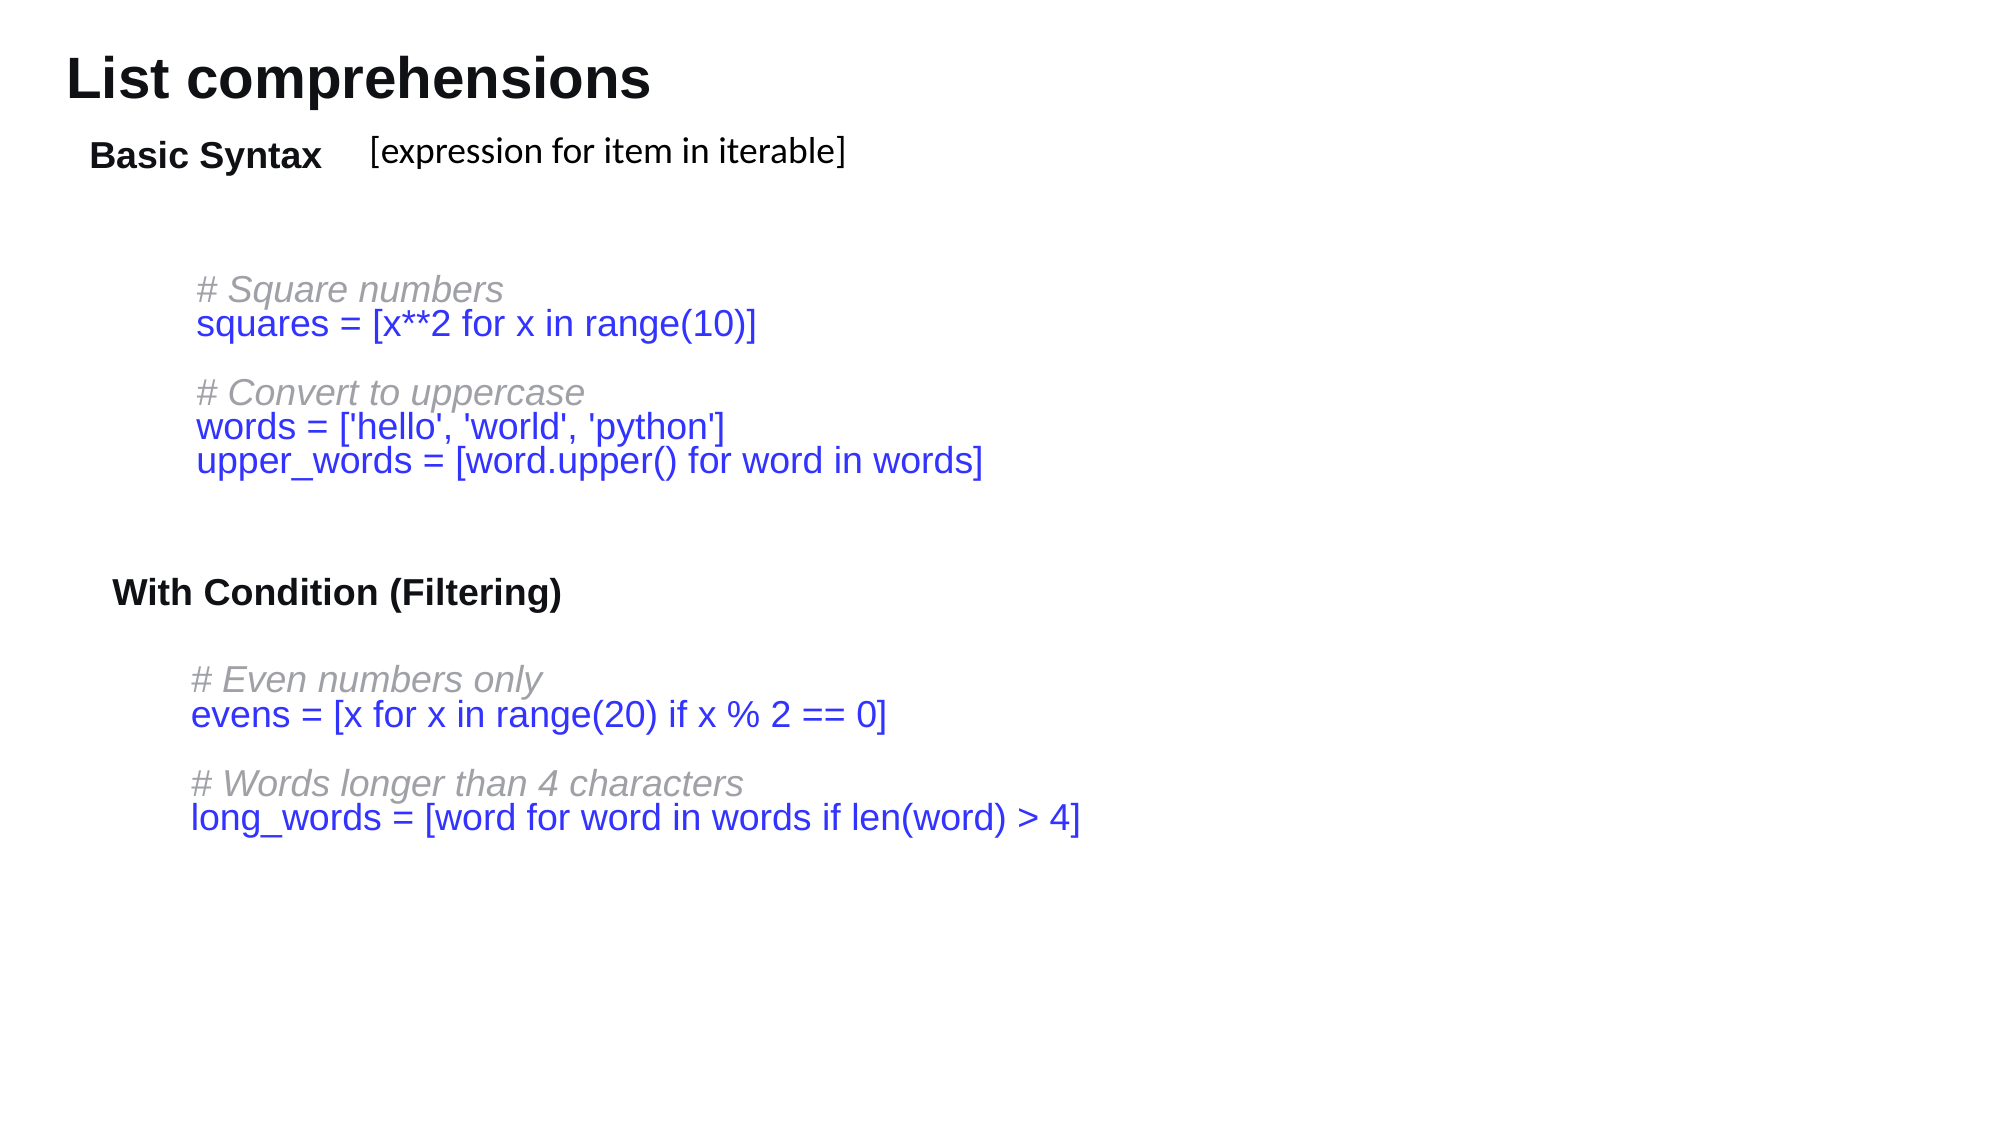

List comprehensions
Basic Syntax
[expression for item in iterable]
# Square numbers
squares = [x**2 for x in range(10)]

# Convert to uppercase
words = ['hello', 'world', 'python']
upper_words = [word.upper() for word in words]
With Condition (Filtering)
# Even numbers only
evens = [x for x in range(20) if x % 2 == 0]

# Words longer than 4 characters
long_words = [word for word in words if len(word) > 4]